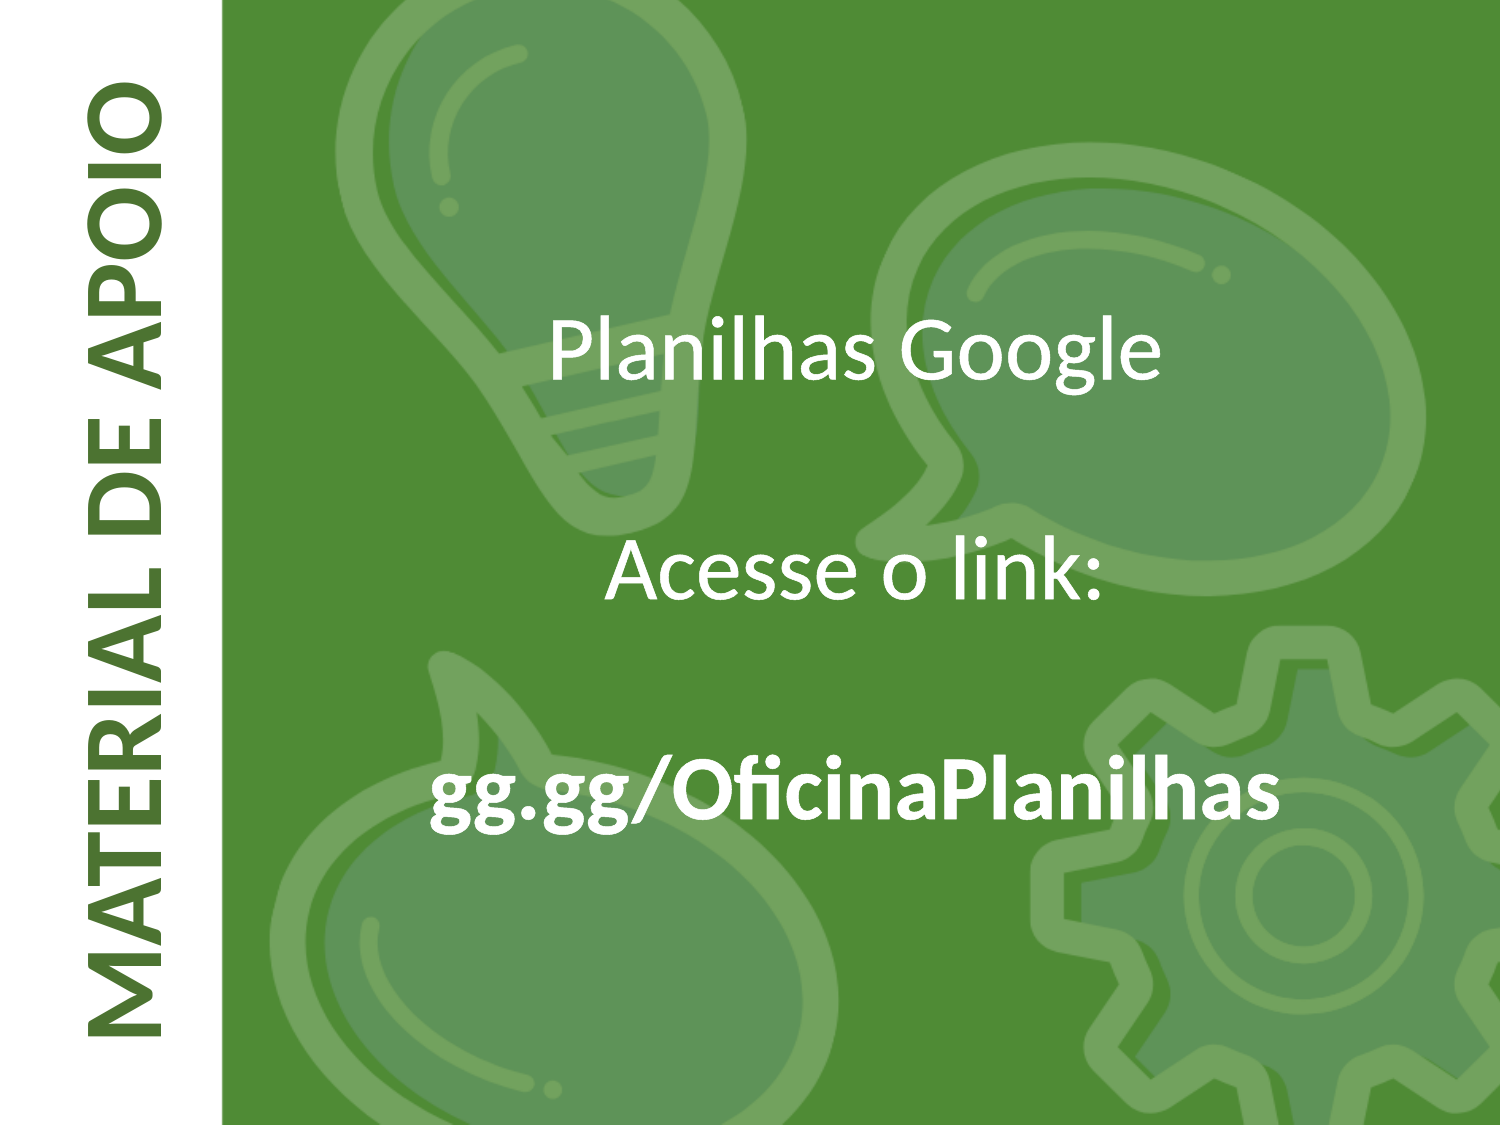

MATERIAL DE APOIO
Planilhas Google

Acesse o link:

gg.gg/OficinaPlanilhas